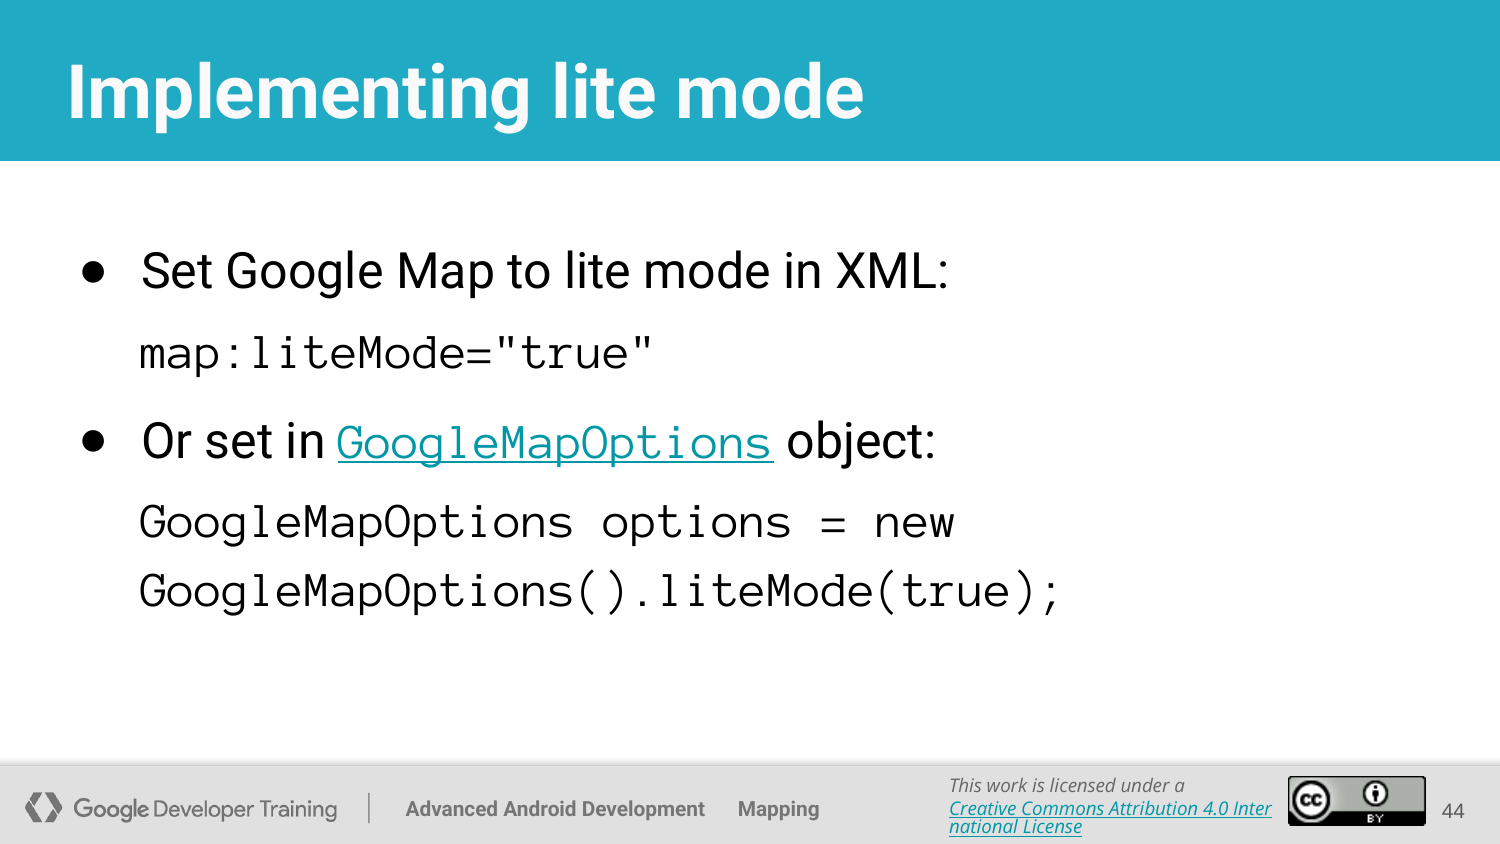

# Implementing lite mode
Set Google Map to lite mode in XML:
map:liteMode="true"
Or set in GoogleMapOptions object:
GoogleMapOptions options = new GoogleMapOptions().liteMode(true);
44